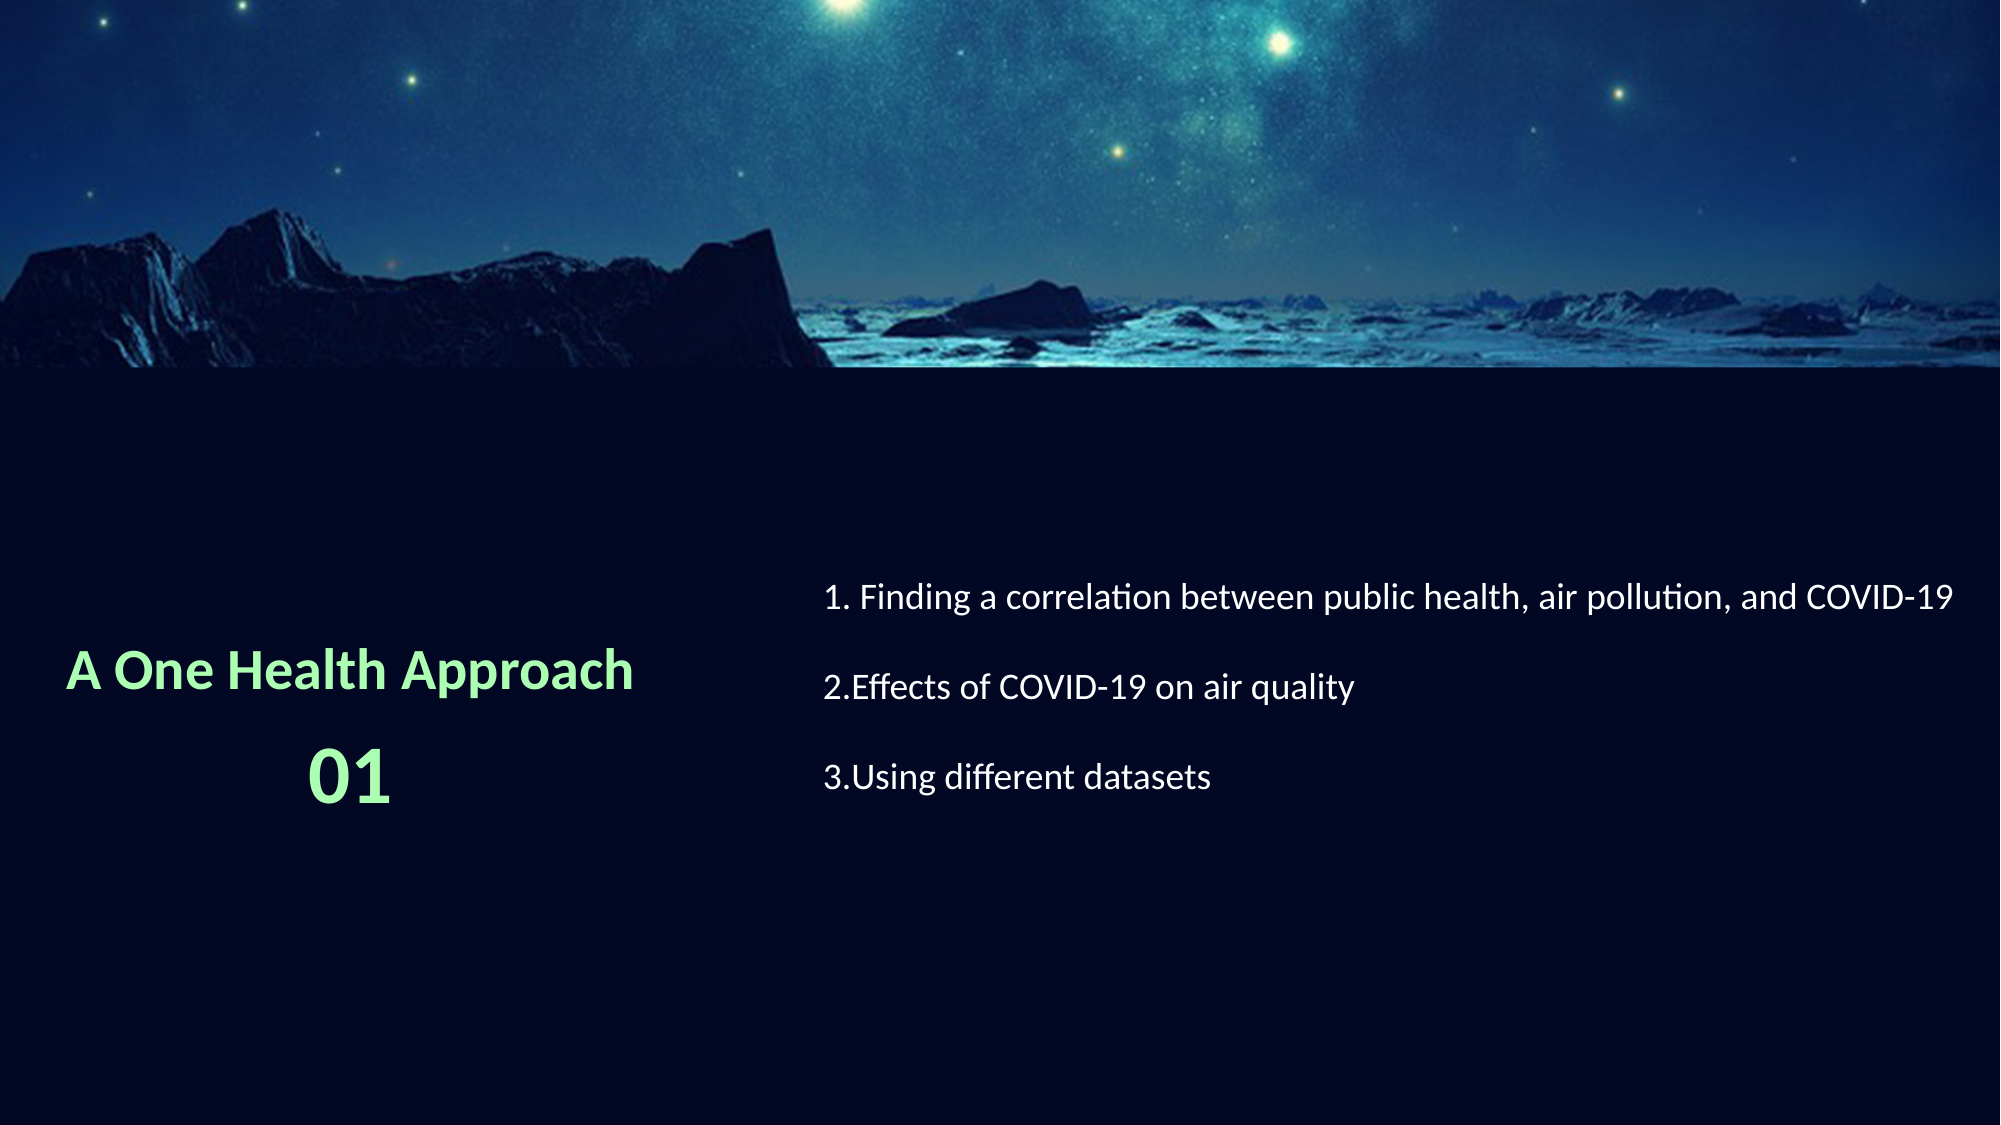

Finding a correlation between public health, air pollution, and COVID-19
Effects of COVID-19 on air quality
Using different datasets

A One Health Approach
01